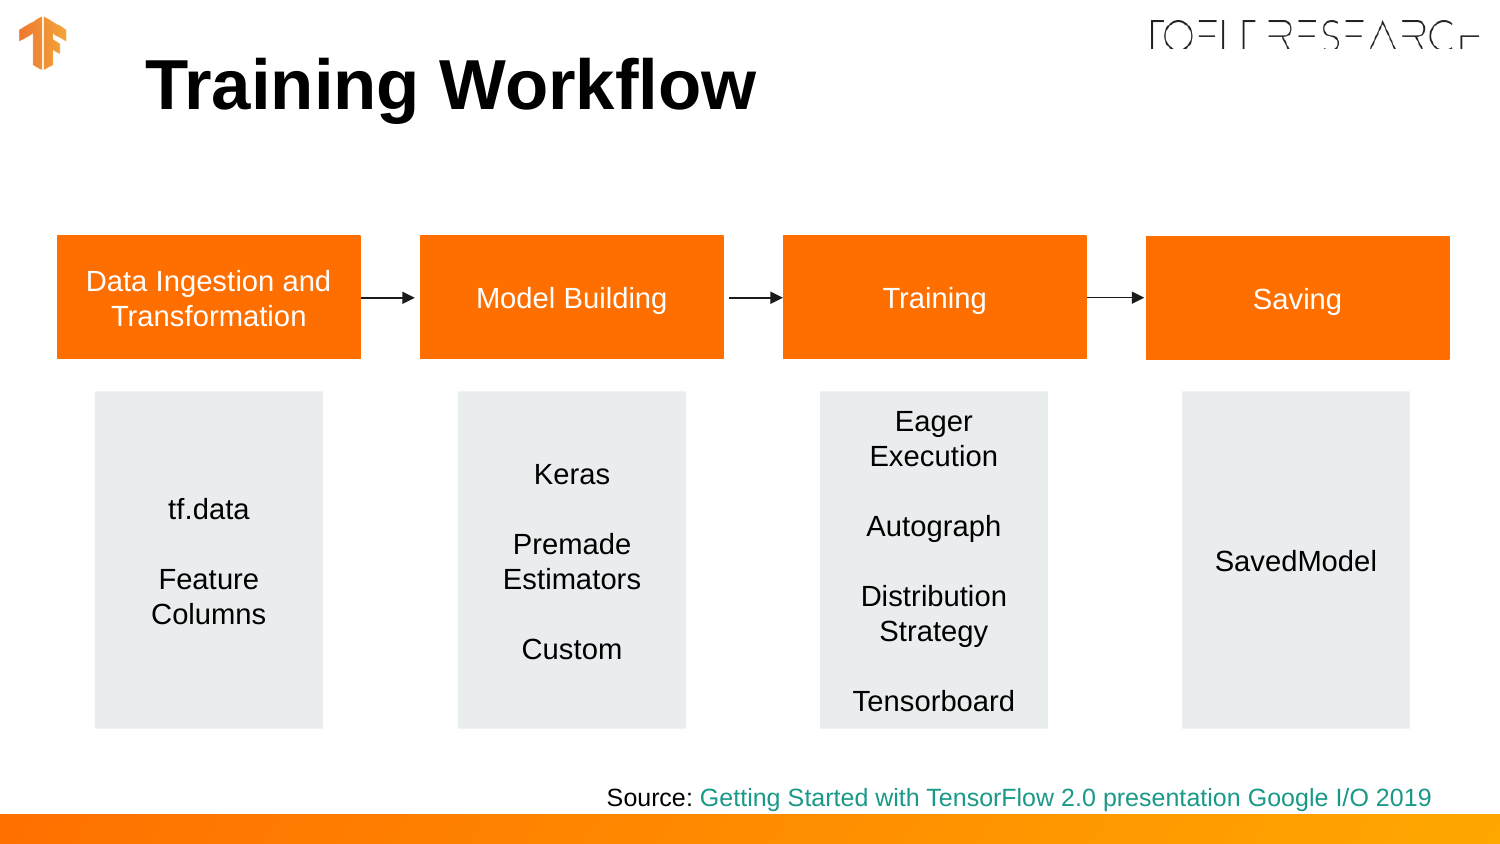

# Training Workflow
Data Ingestion and Transformation
Model Building
Training
Saving
tf.data

Feature Columns
Keras

Premade Estimators

Custom
Eager Execution

Autograph

Distribution Strategy

Tensorboard
SavedModel
Source: Getting Started with TensorFlow 2.0 presentation Google I/O 2019